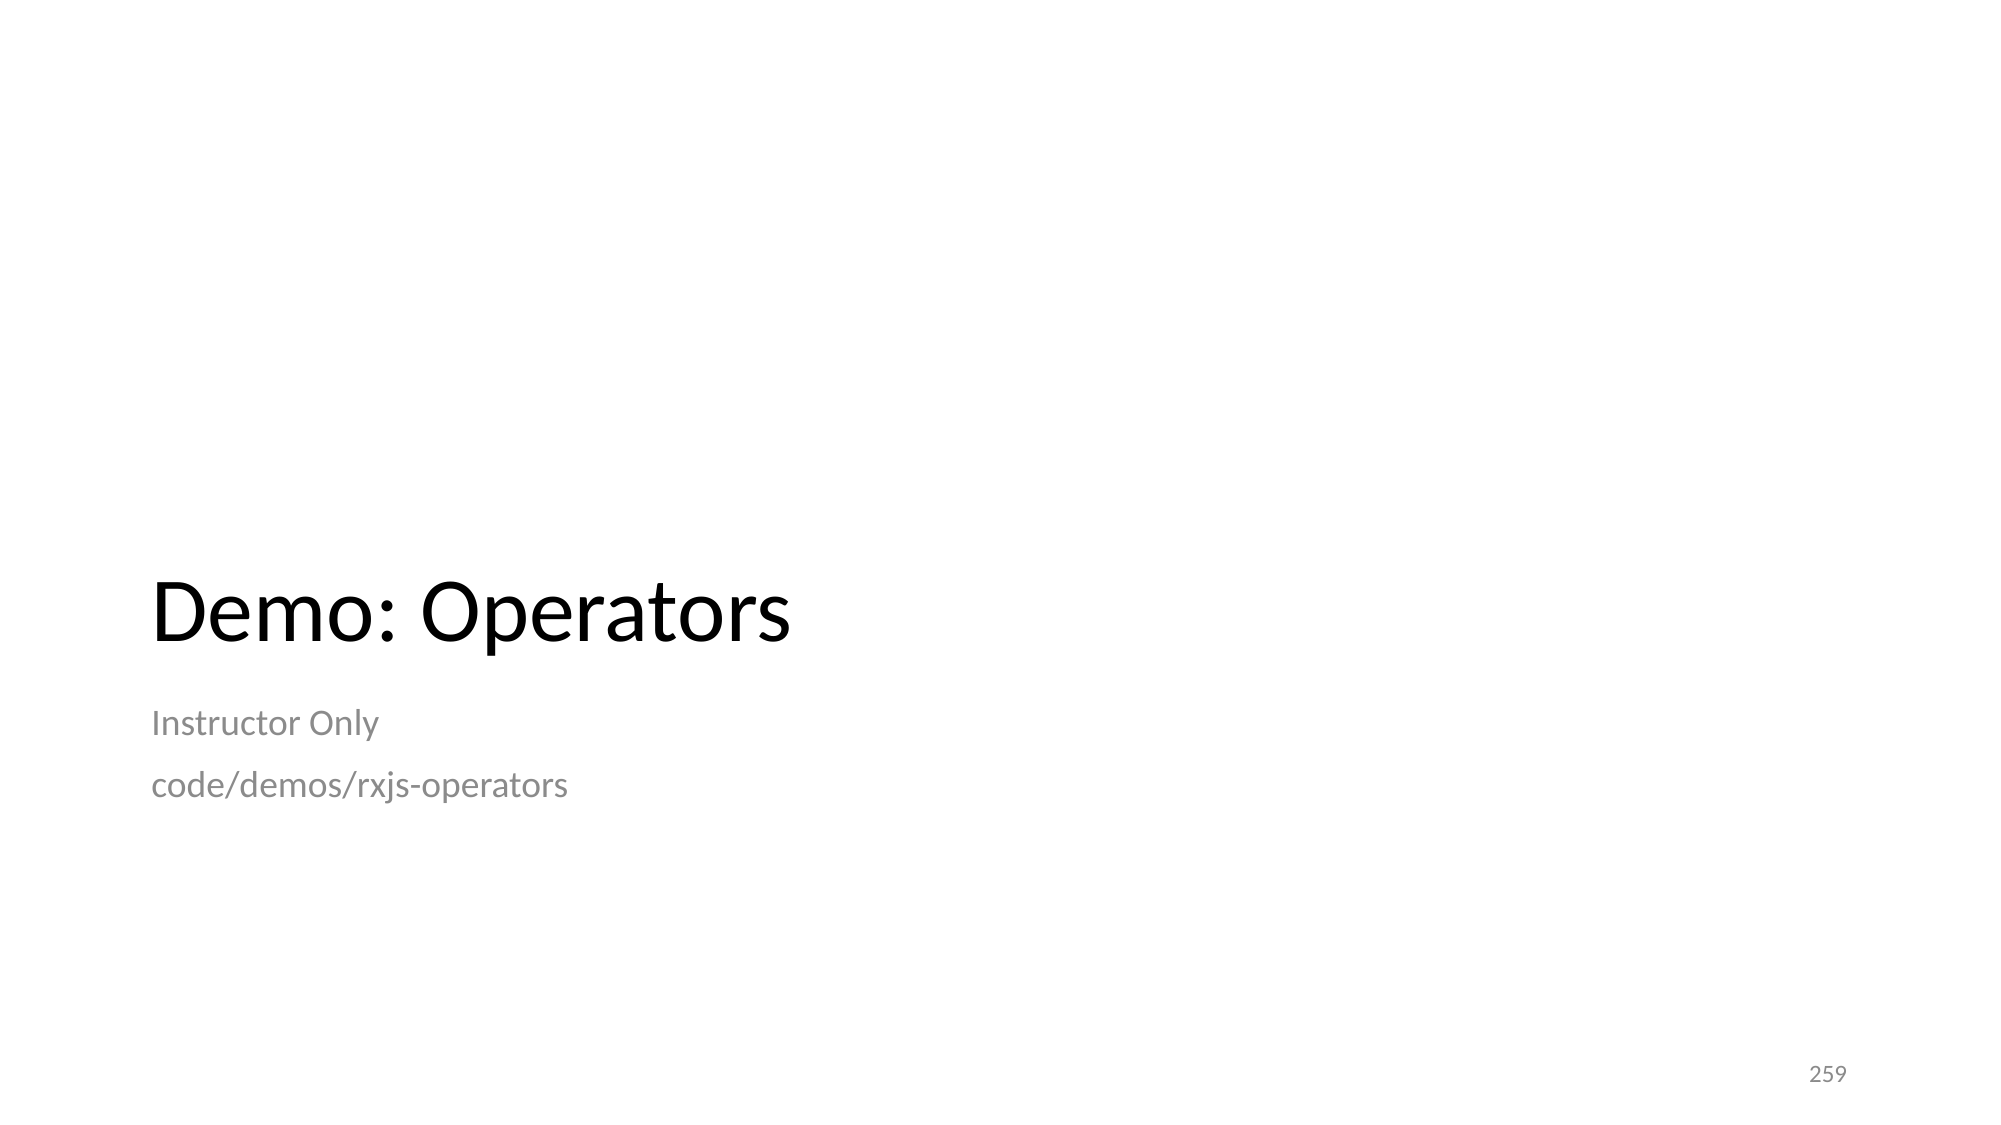

# Demo: Operators
Instructor Only
code/demos/rxjs-operators

259